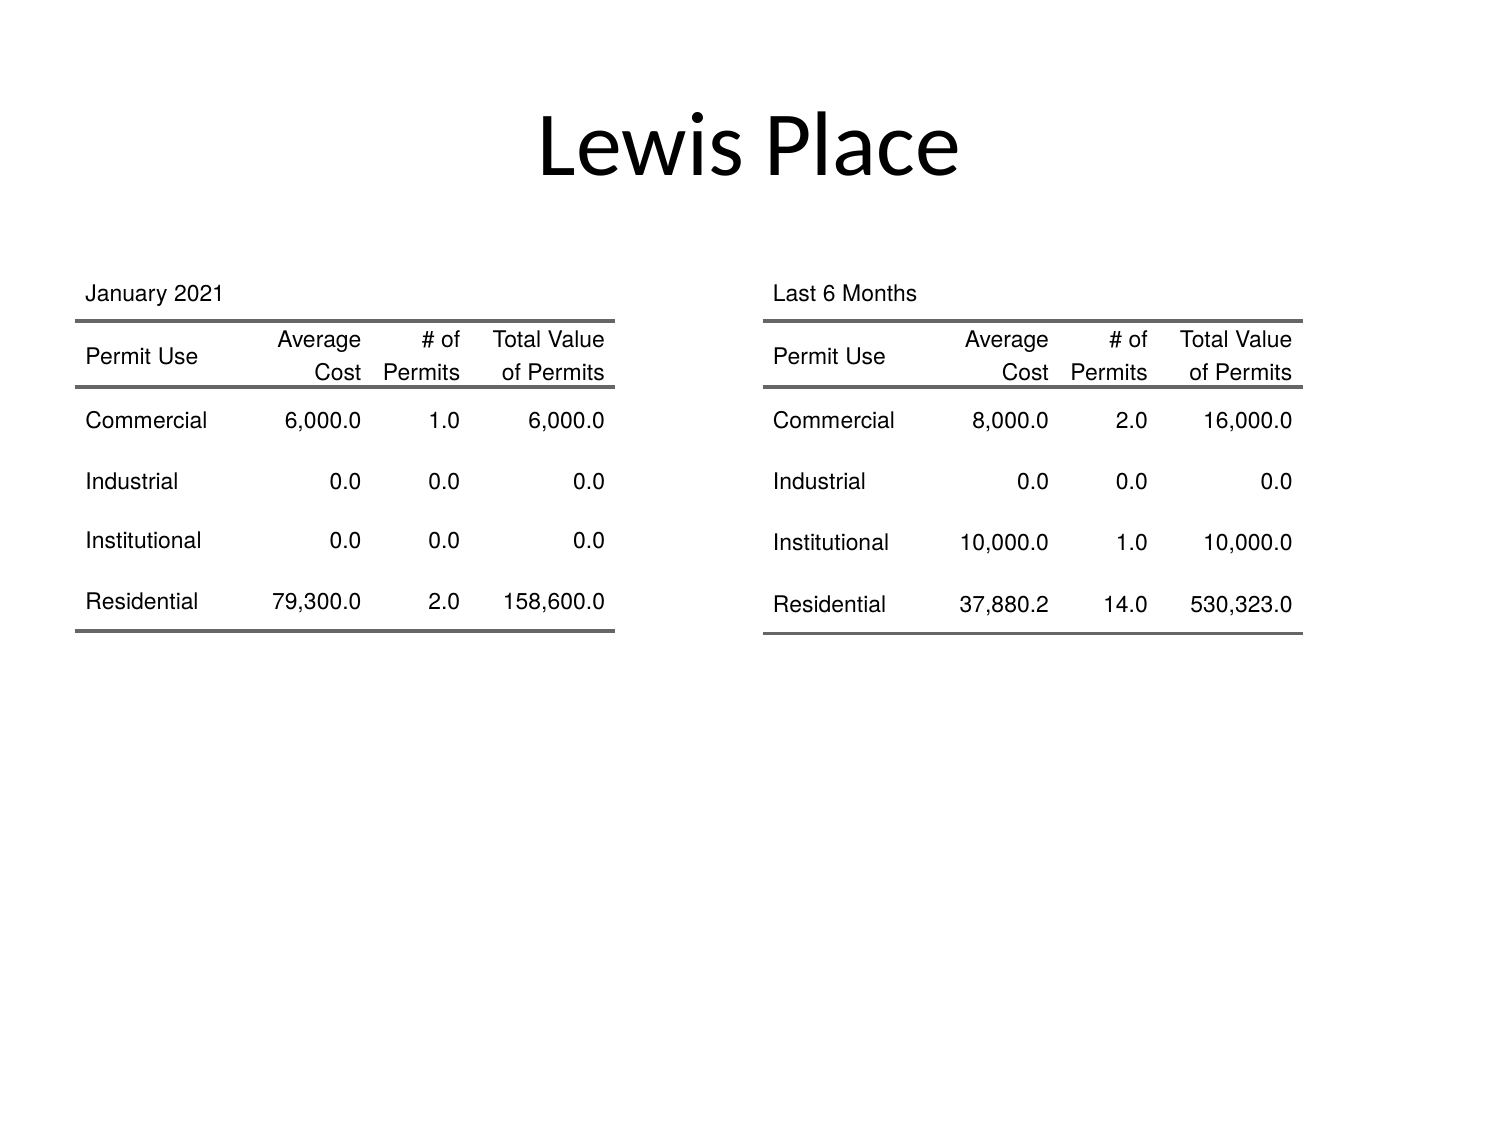

# Lewis Place
| January 2021 | January 2021 | January 2021 | January 2021 |
| --- | --- | --- | --- |
| Permit Use | Average Cost | # of Permits | Total Value of Permits |
| Commercial | 6,000.0 | 1.0 | 6,000.0 |
| Industrial | 0.0 | 0.0 | 0.0 |
| Institutional | 0.0 | 0.0 | 0.0 |
| Residential | 79,300.0 | 2.0 | 158,600.0 |
| Last 6 Months | Last 6 Months | Last 6 Months | Last 6 Months |
| --- | --- | --- | --- |
| Permit Use | Average Cost | # of Permits | Total Value of Permits |
| Commercial | 8,000.0 | 2.0 | 16,000.0 |
| Industrial | 0.0 | 0.0 | 0.0 |
| Institutional | 10,000.0 | 1.0 | 10,000.0 |
| Residential | 37,880.2 | 14.0 | 530,323.0 |